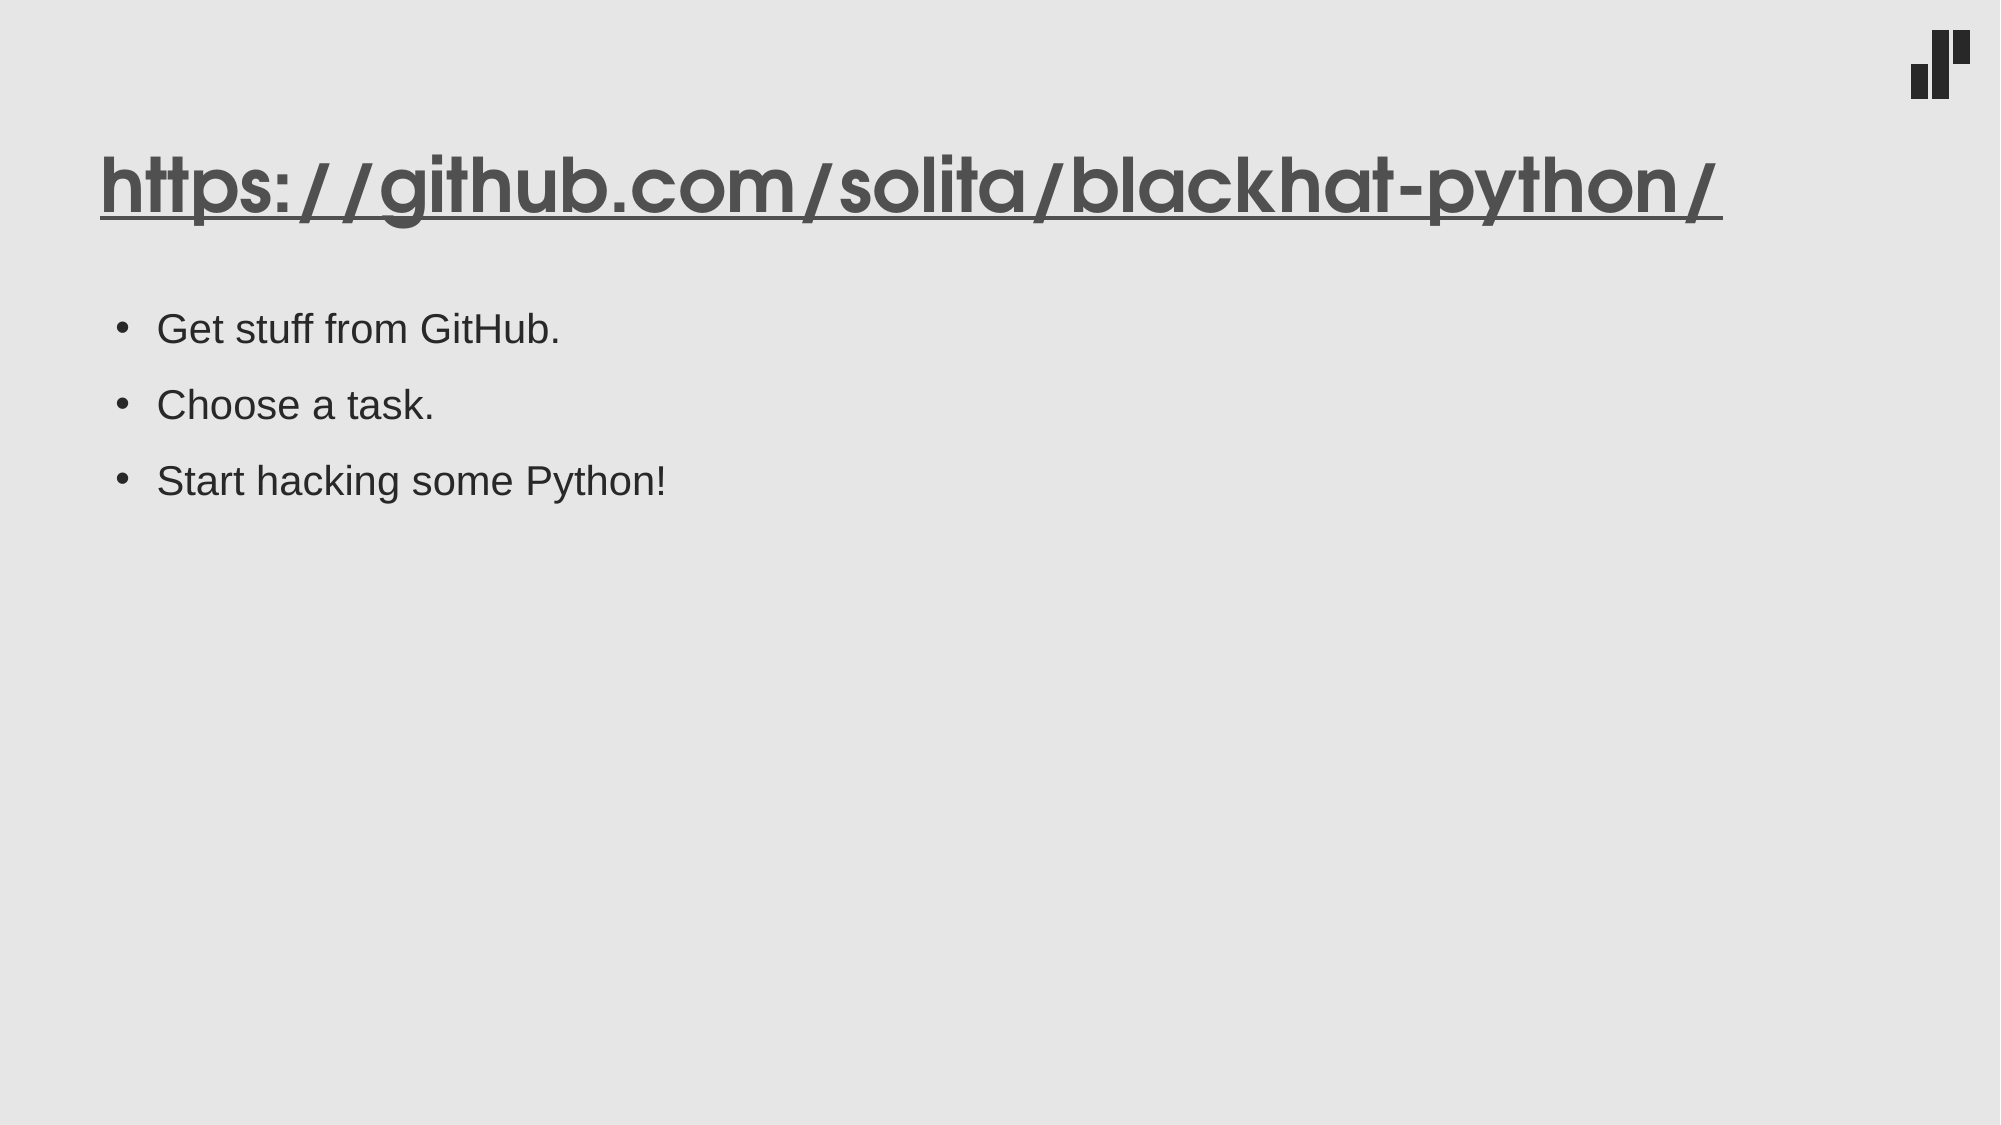

# https://github.com/solita/blackhat-python/
Get stuff from GitHub.
Choose a task.
Start hacking some Python!